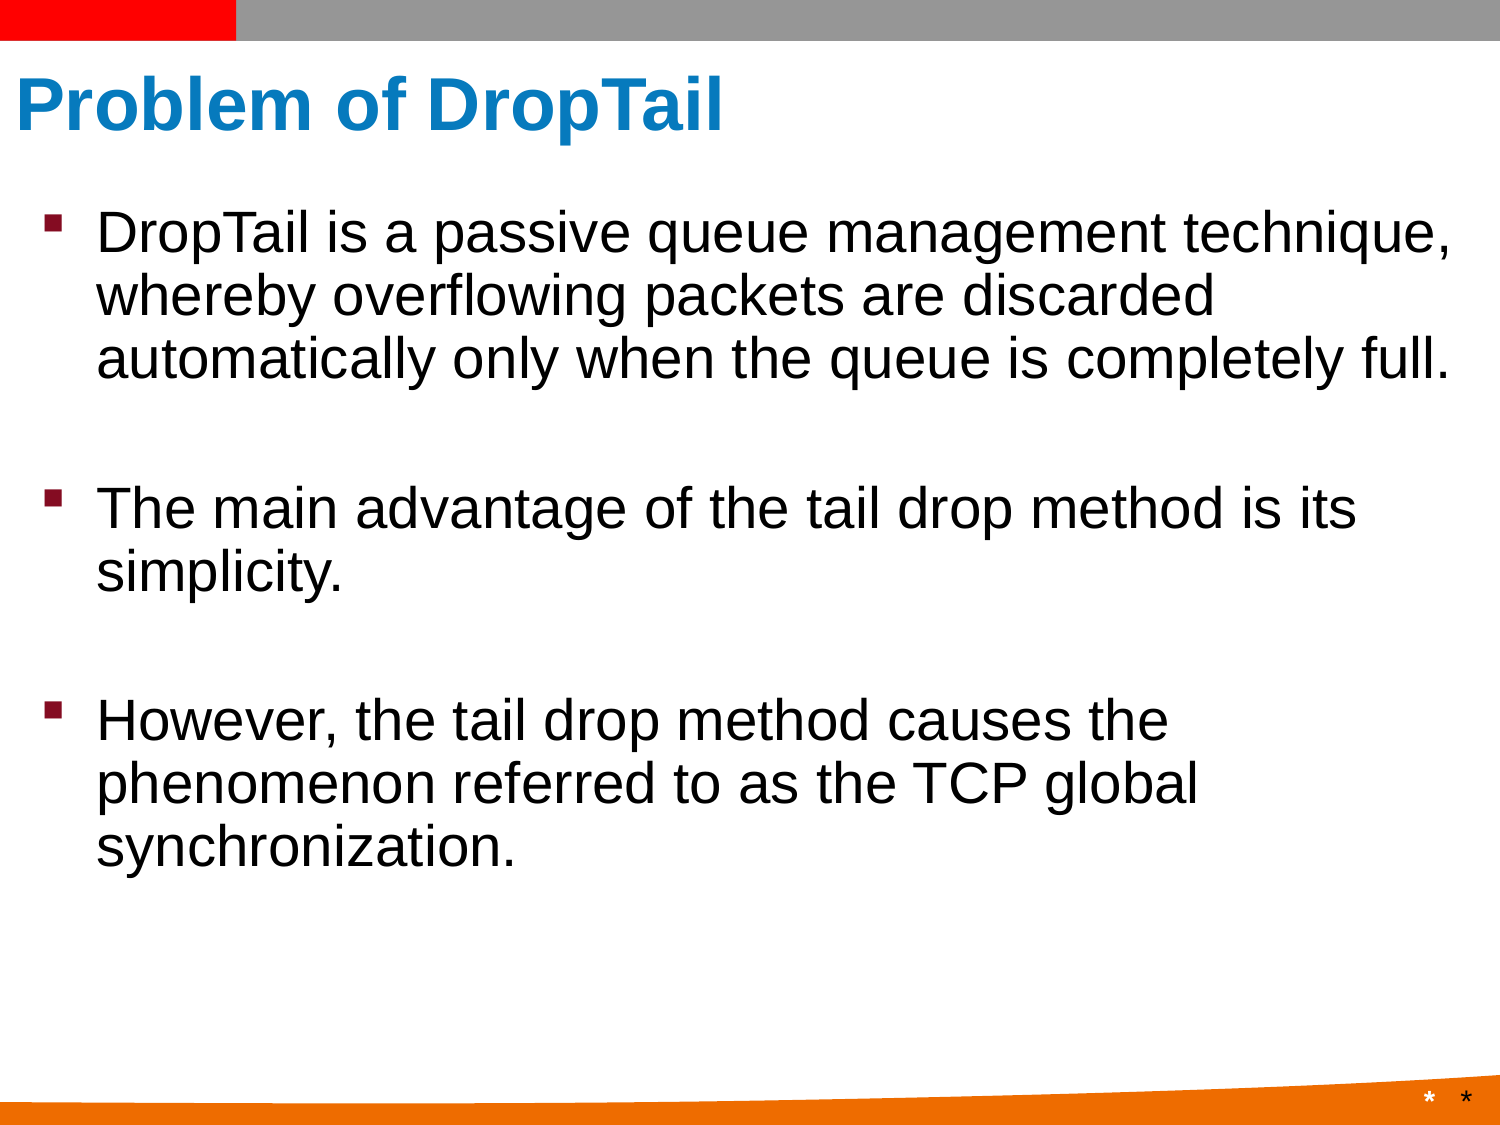

# Problem of DropTail
DropTail is a passive queue management technique, whereby overflowing packets are discarded automatically only when the queue is completely full.

The main advantage of the tail drop method is its simplicity.

However, the tail drop method causes the phenomenon referred to as the TCP global synchronization.

*